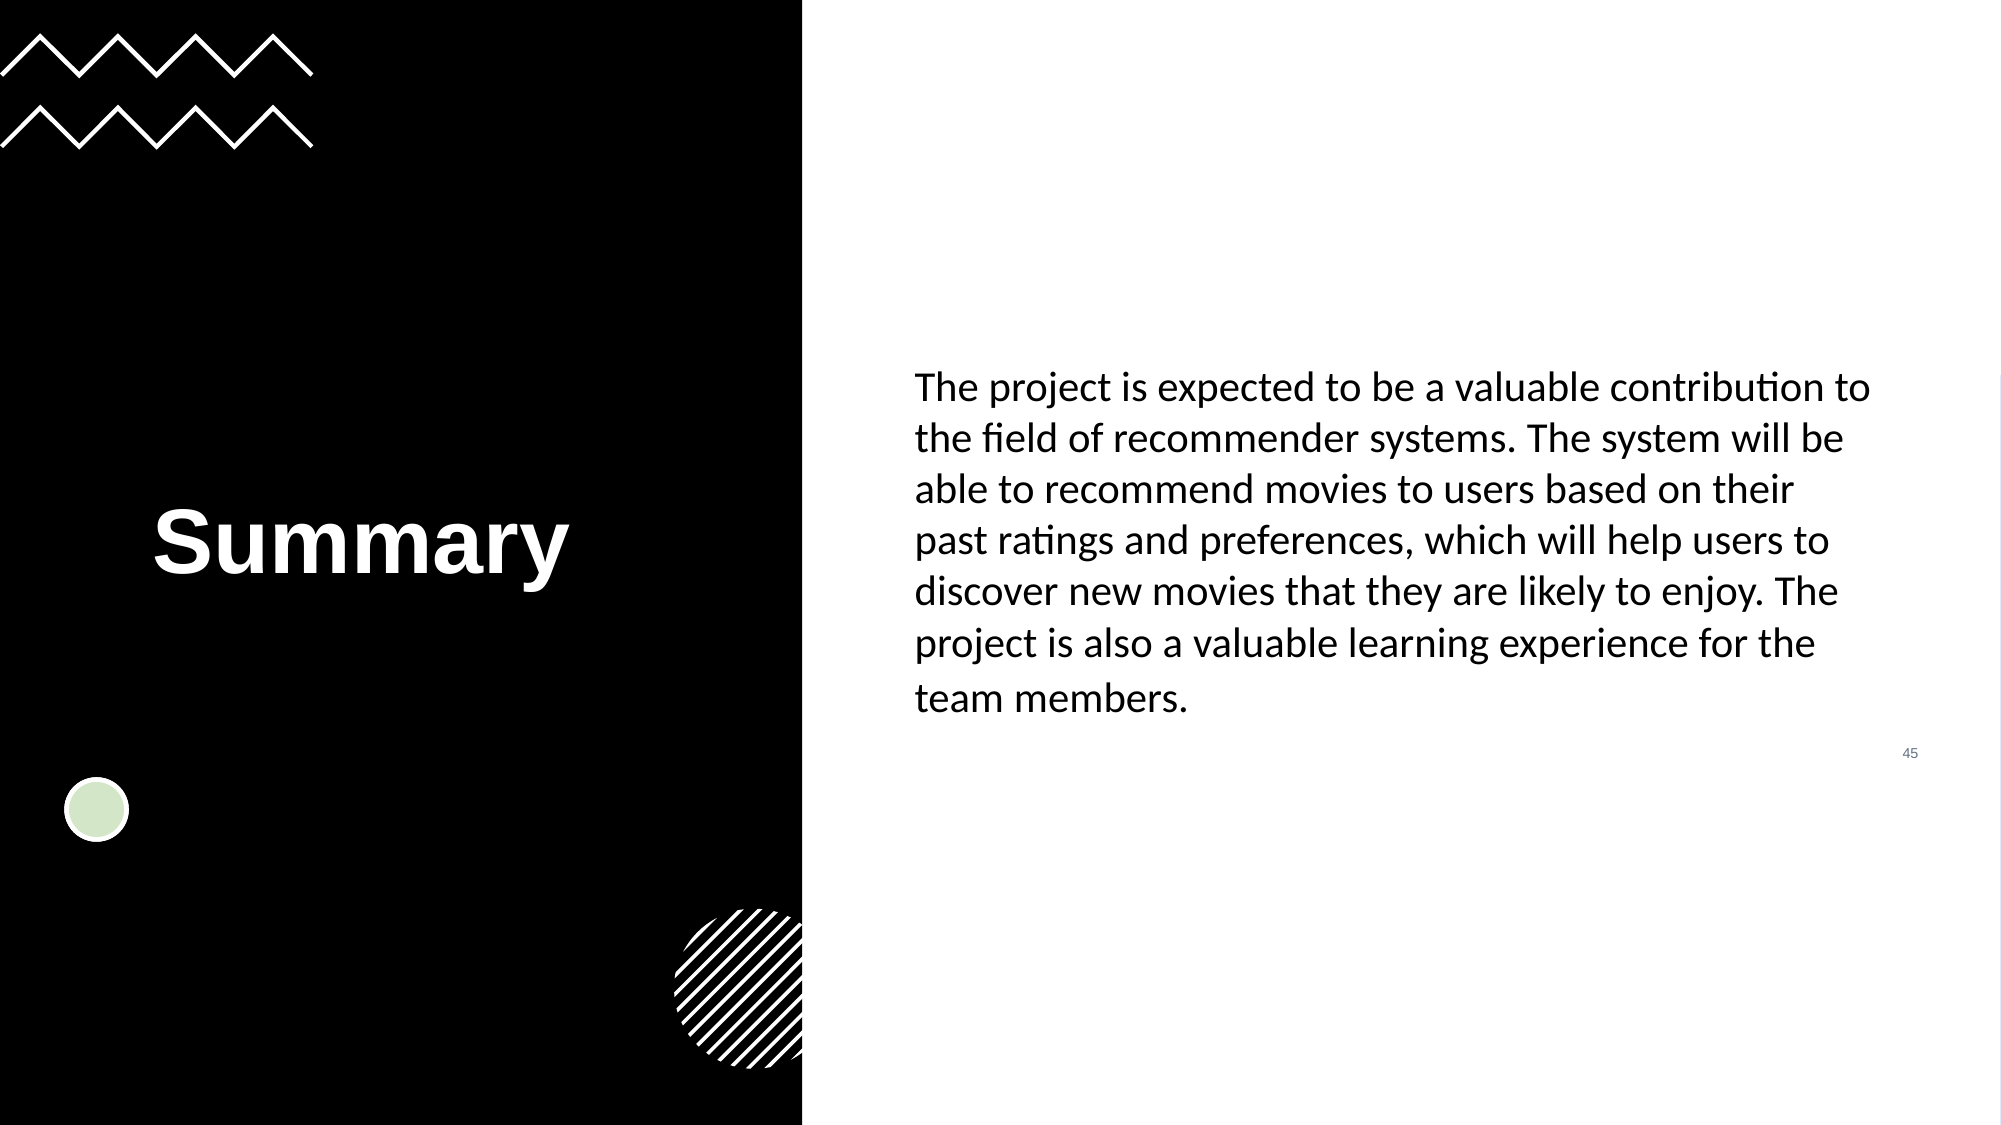

# Summary
The project is expected to be a valuable contribution to the field of recommender systems. The system will be able to recommend movies to users based on their past ratings and preferences, which will help users to discover new movies that they are likely to enjoy. The project is also a valuable learning experience for the team members.

45